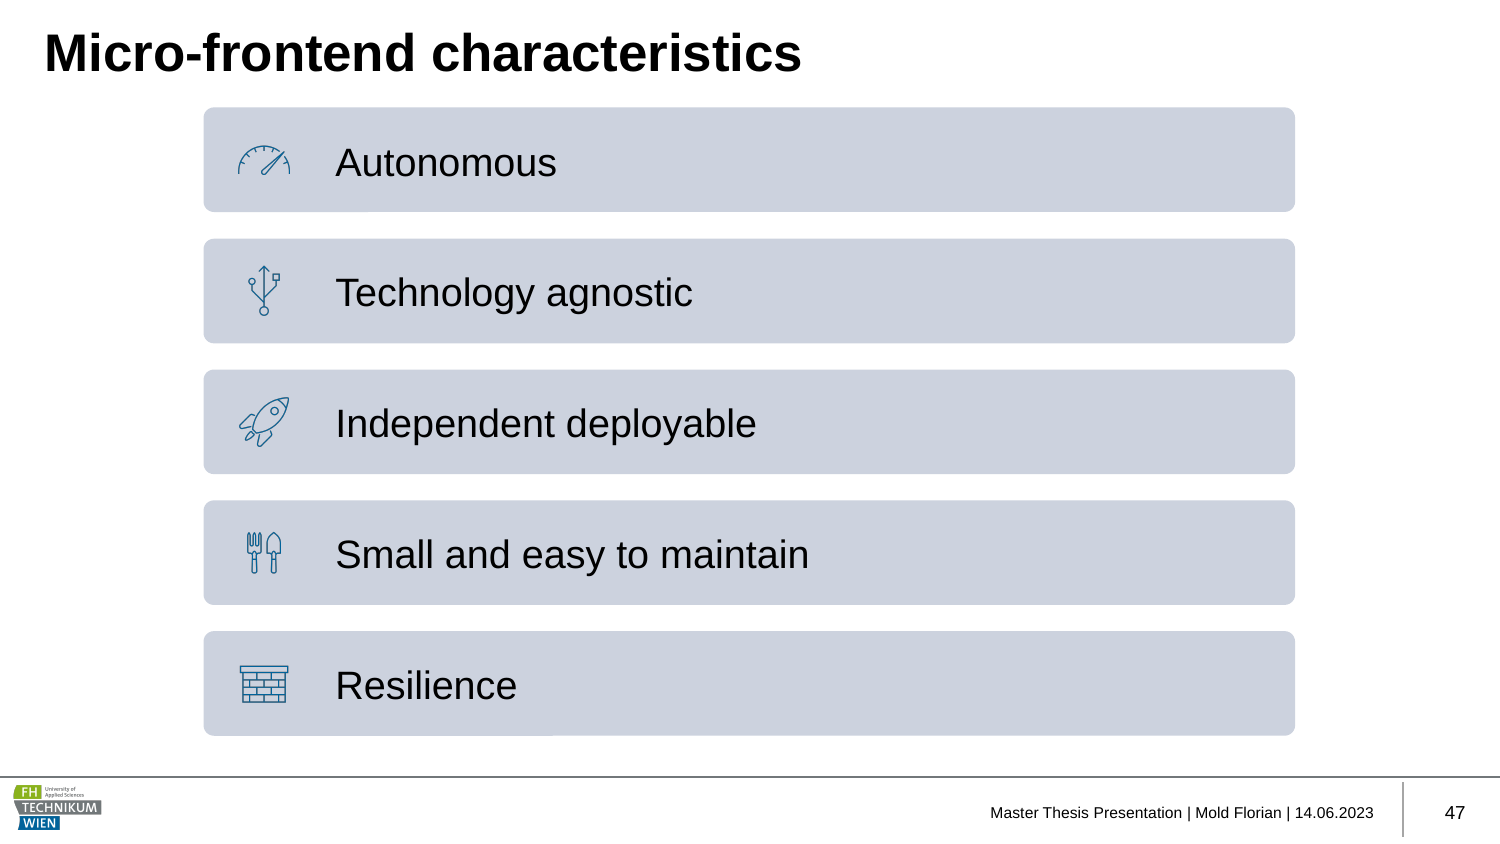

# Micro-frontend characteristics
Autonomous
Technology agnostic
Independent deployable
Small and easy to maintain
Resilience
 Master Thesis Presentation | Mold Florian | 14.06.2023
47